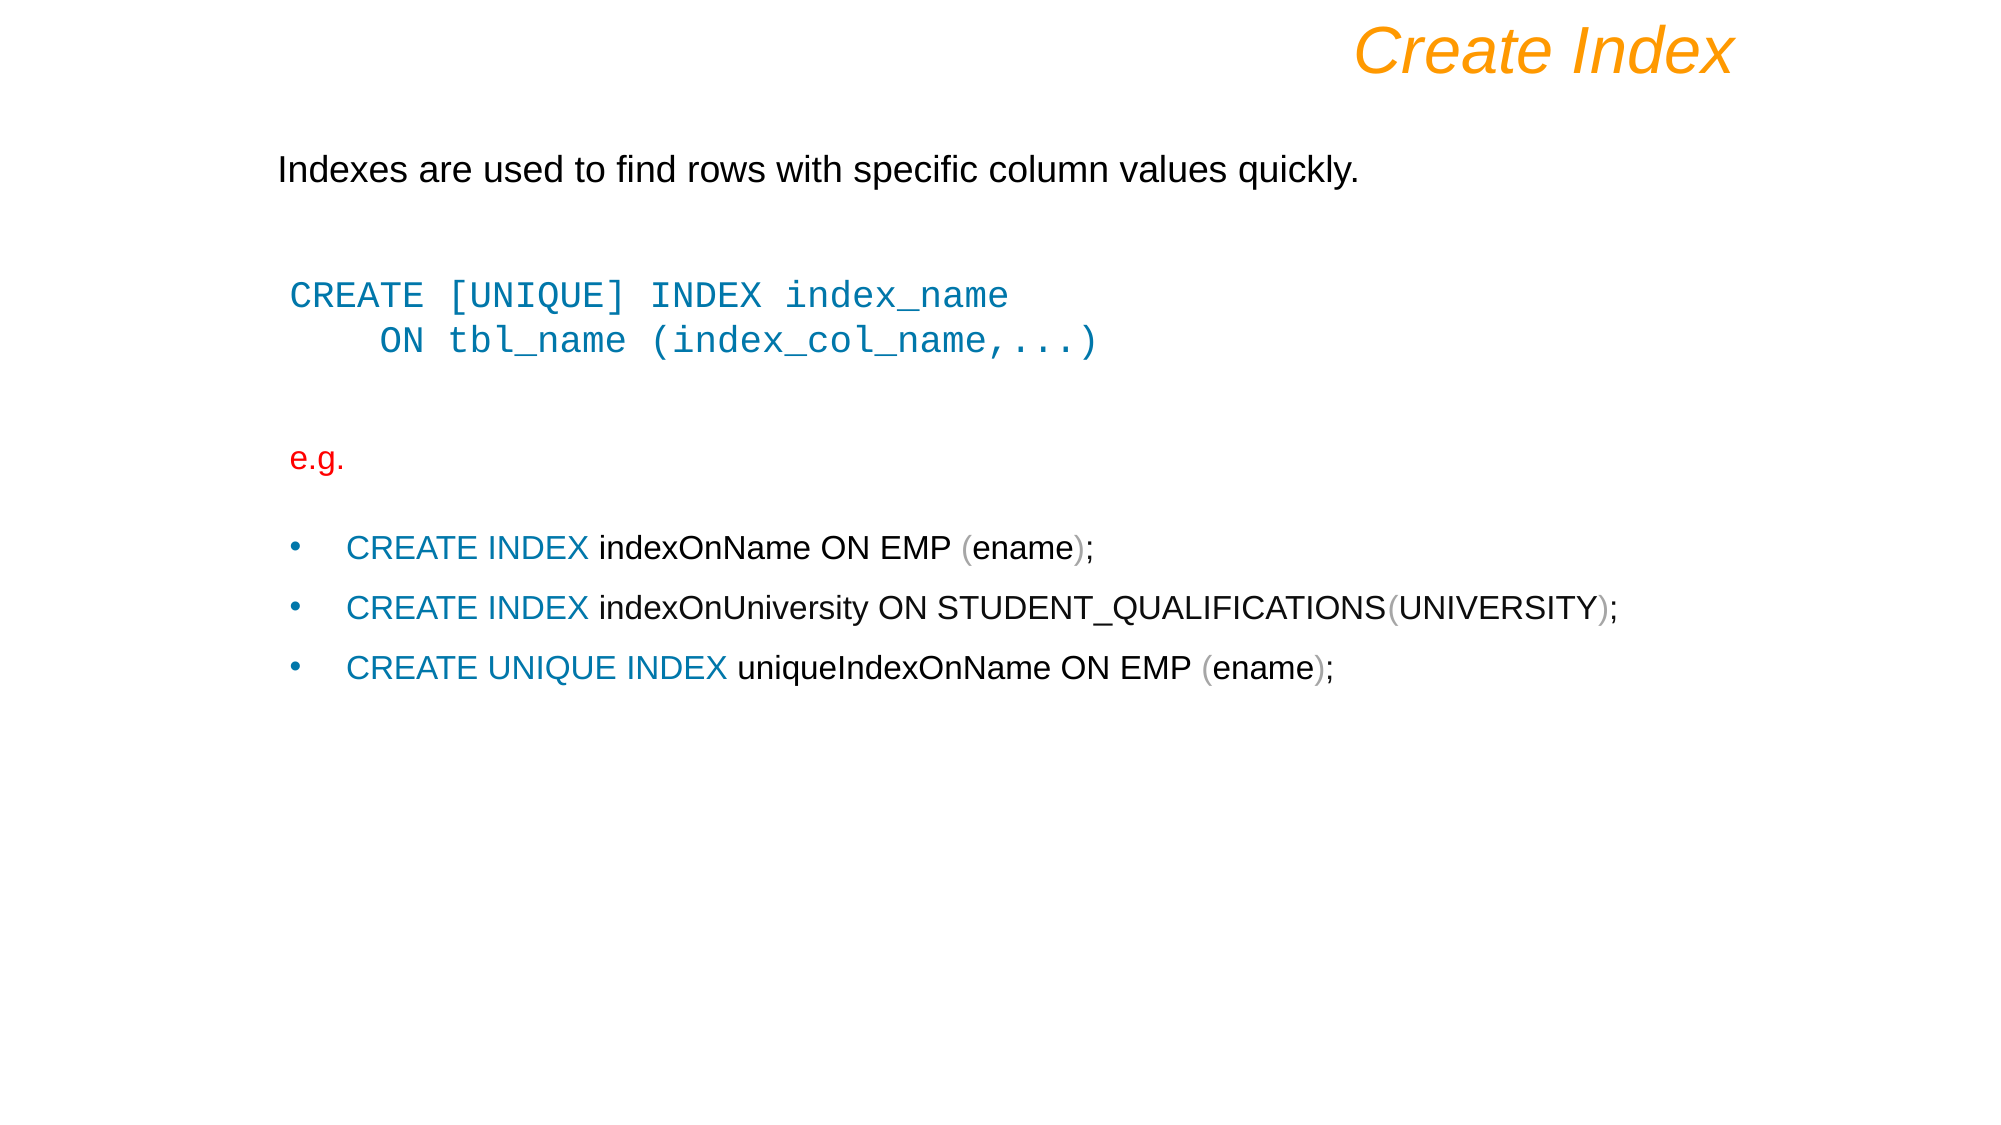

Create Index
Indexes are used to find rows with specific column values quickly.
CREATE [UNIQUE] INDEX index_name
    ON tbl_name (index_col_name,...)
e.g.

CREATE INDEX indexOnName ON EMP (ename);
CREATE INDEX indexOnUniversity ON STUDENT_QUALIFICATIONS(UNIVERSITY);
CREATE UNIQUE INDEX uniqueIndexOnName ON EMP (ename);